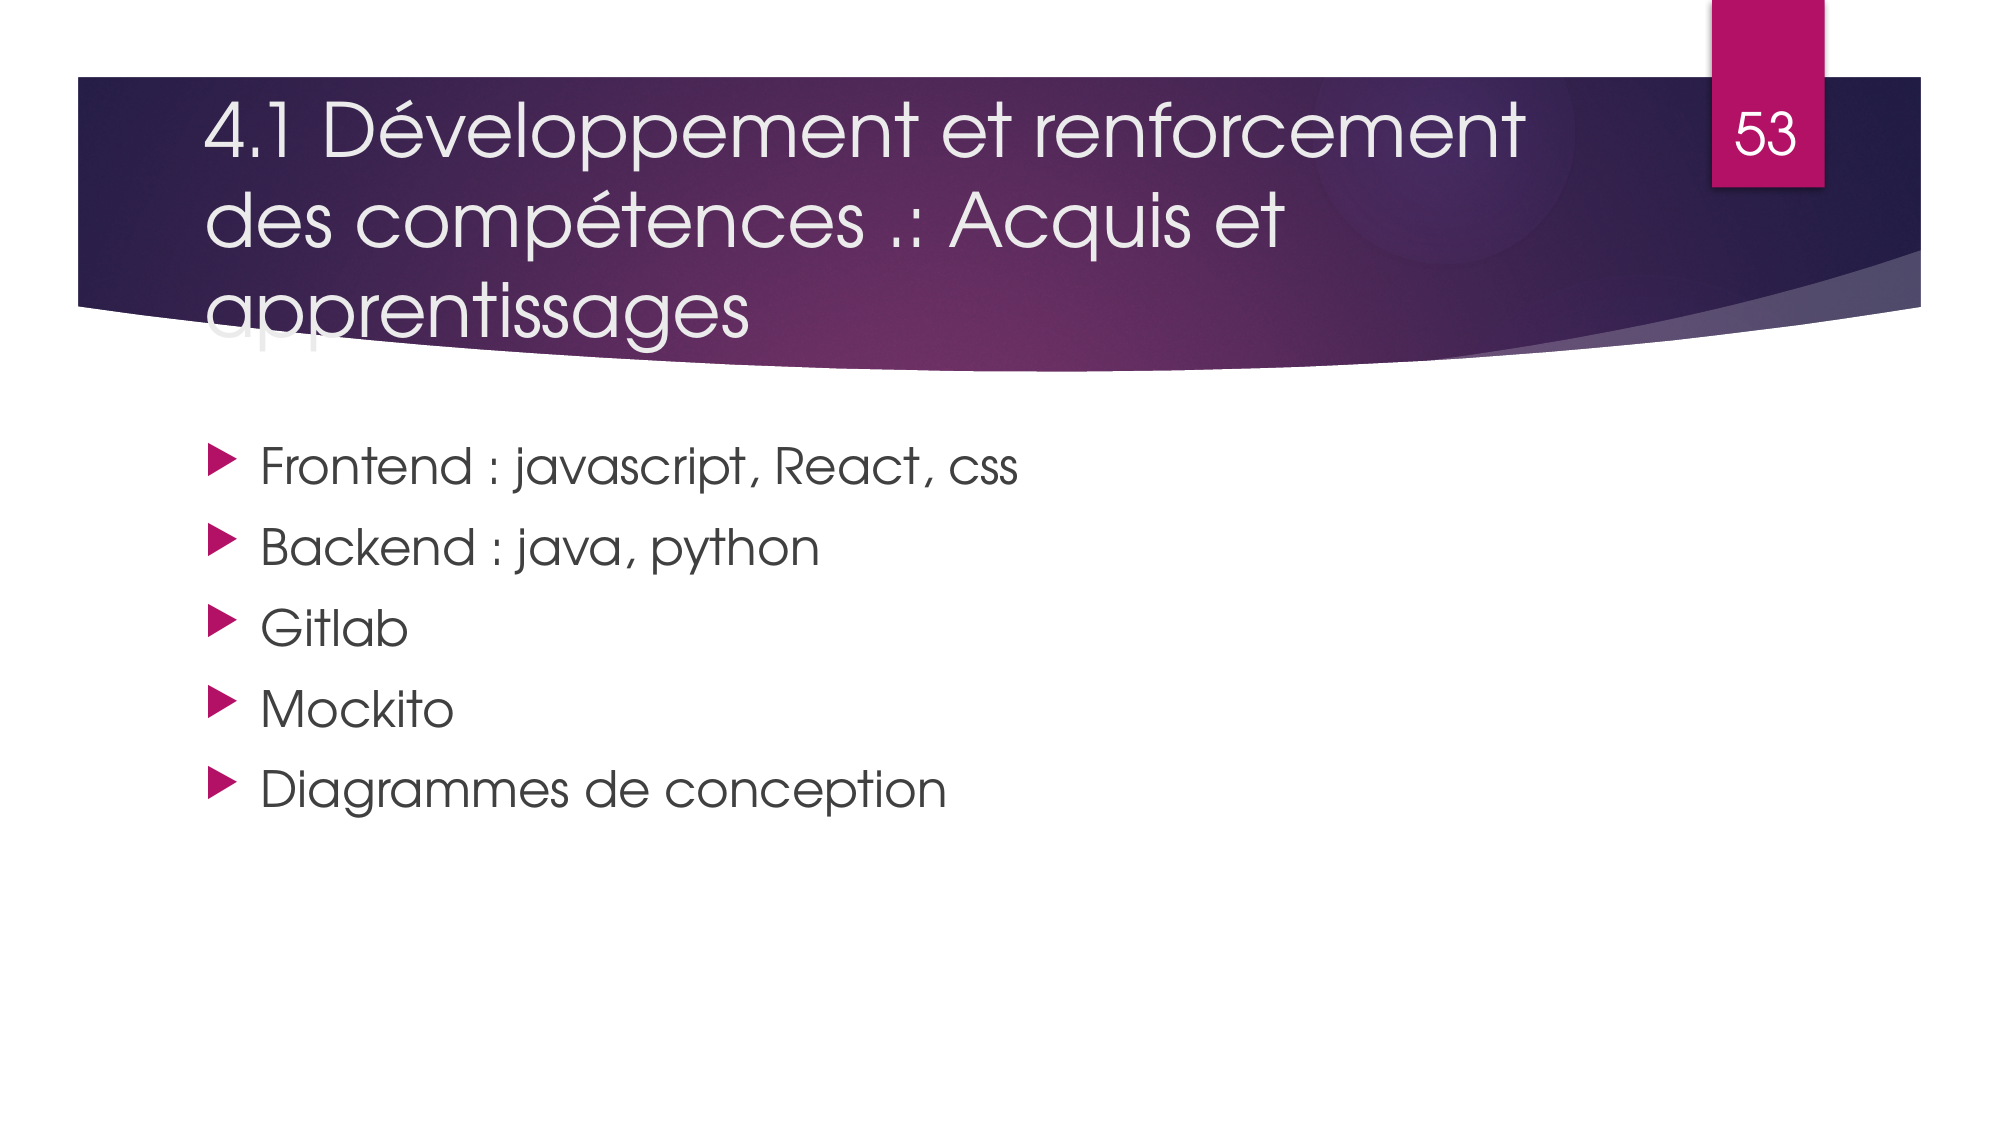

53
# 4.1 Développement et renforcement des compétences .: Acquis et apprentissages
Frontend : javascript, React, css
Backend : java, python
Gitlab
Mockito
Diagrammes de conception